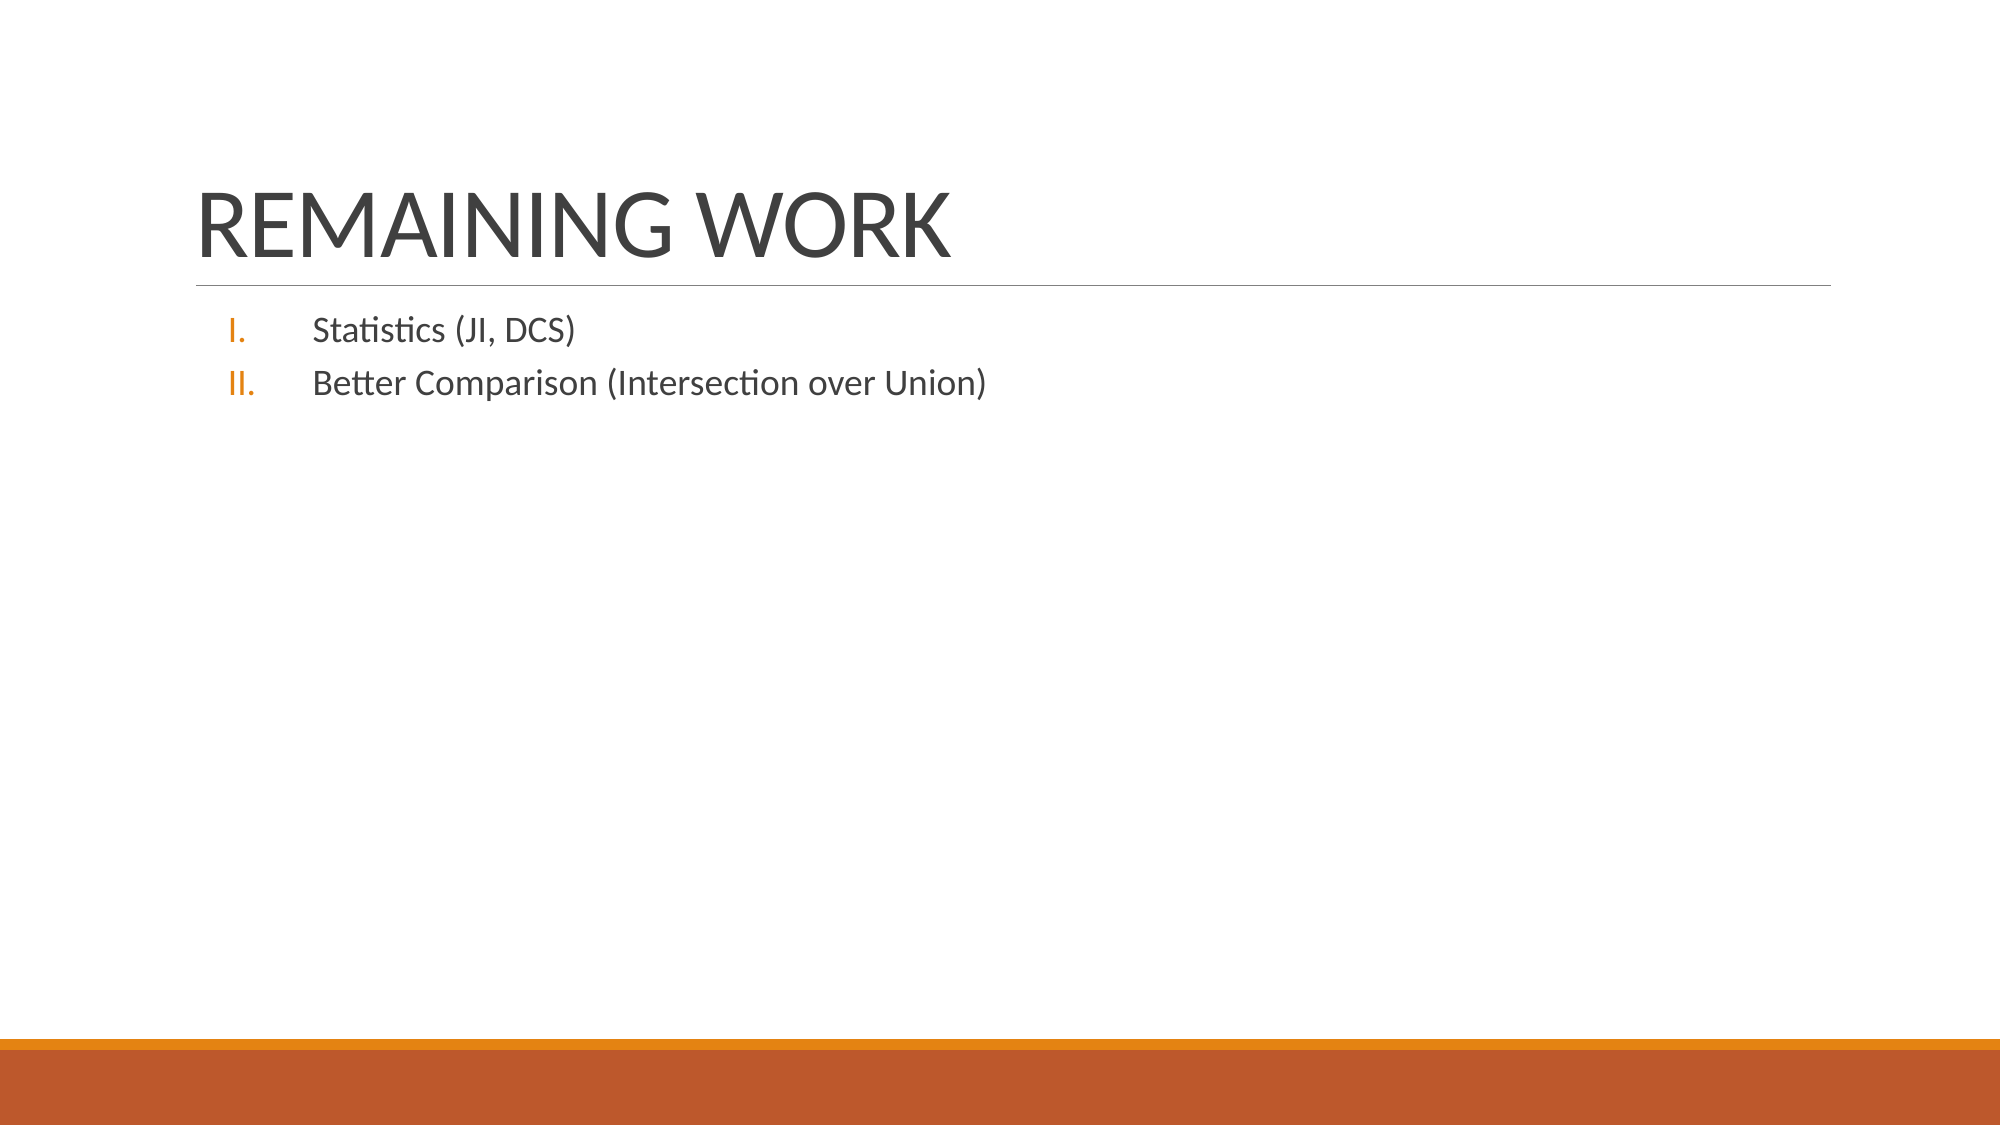

# REMAINING WORK
Statistics (JI, DCS)
Better Comparison (Intersection over Union)